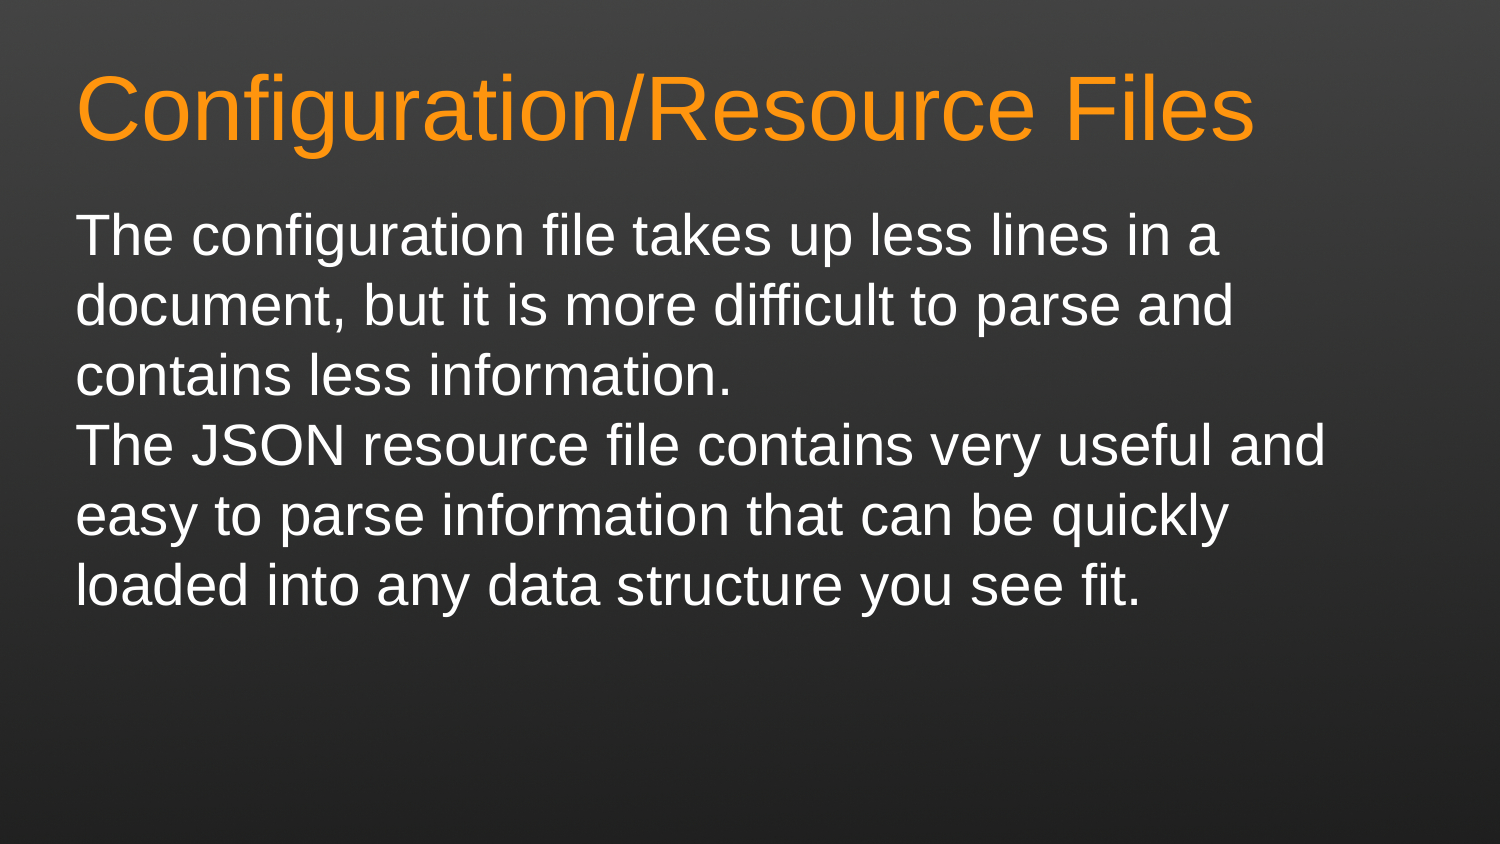

Configuration/Resource Files
The configuration file takes up less lines in a document, but it is more difficult to parse and contains less information.
The JSON resource file contains very useful and easy to parse information that can be quickly loaded into any data structure you see fit.